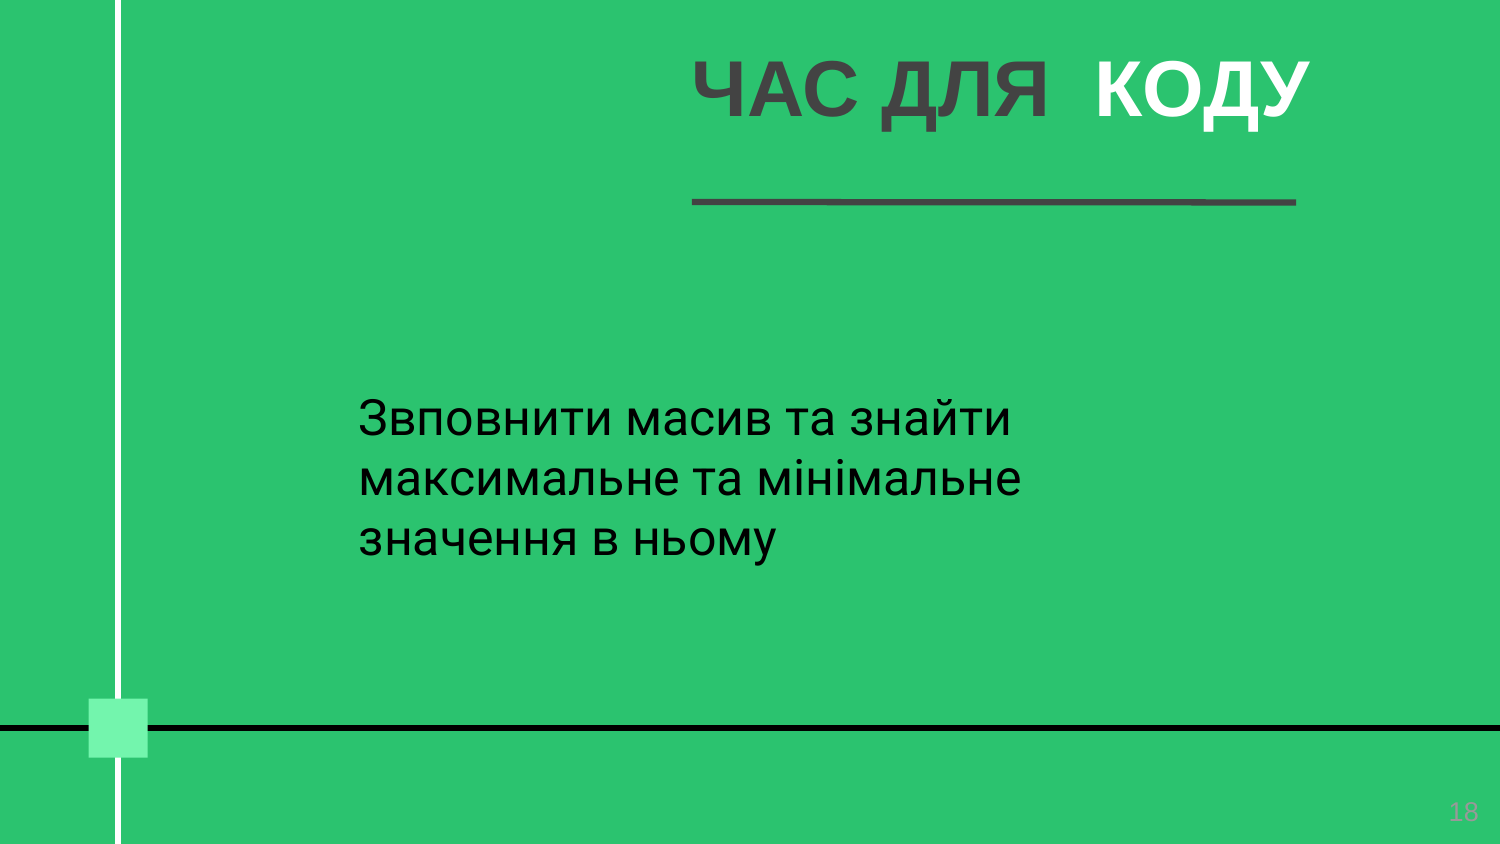

# ЧАС ДЛЯ  КОДУ
Звповнити масив та знайти максимальне та мінімальне значення в ньому

18